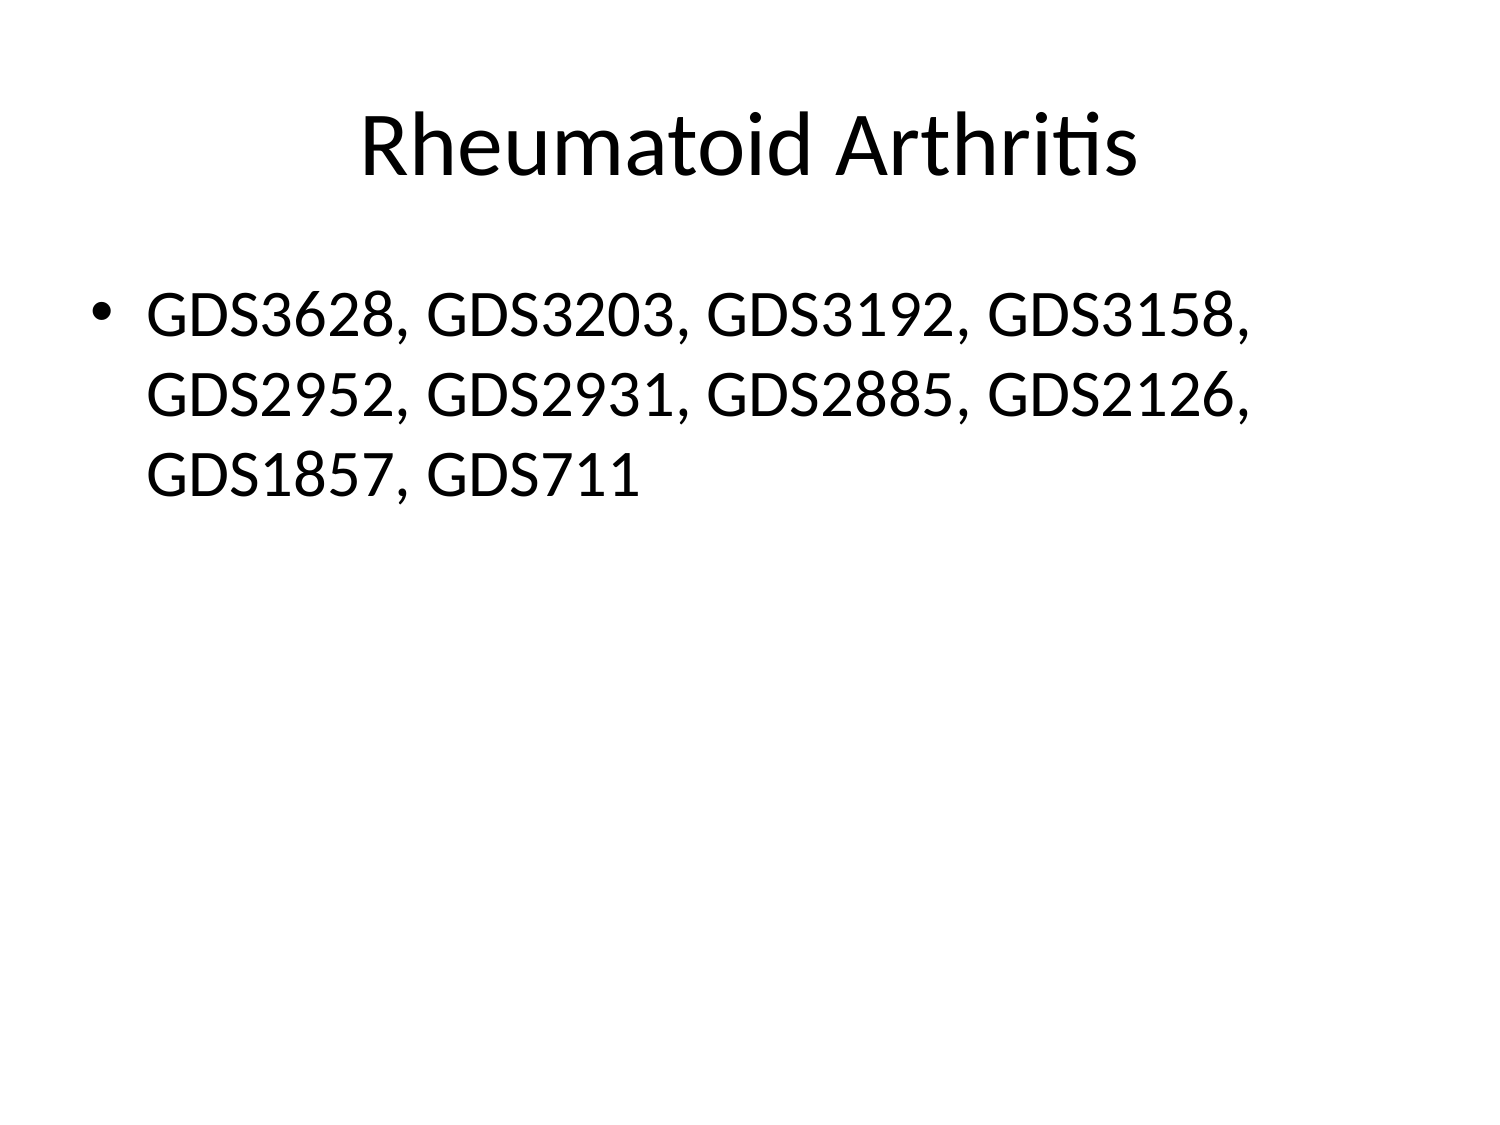

# Rheumatoid Arthritis
GDS3628, GDS3203, GDS3192, GDS3158, GDS2952, GDS2931, GDS2885, GDS2126, GDS1857, GDS711